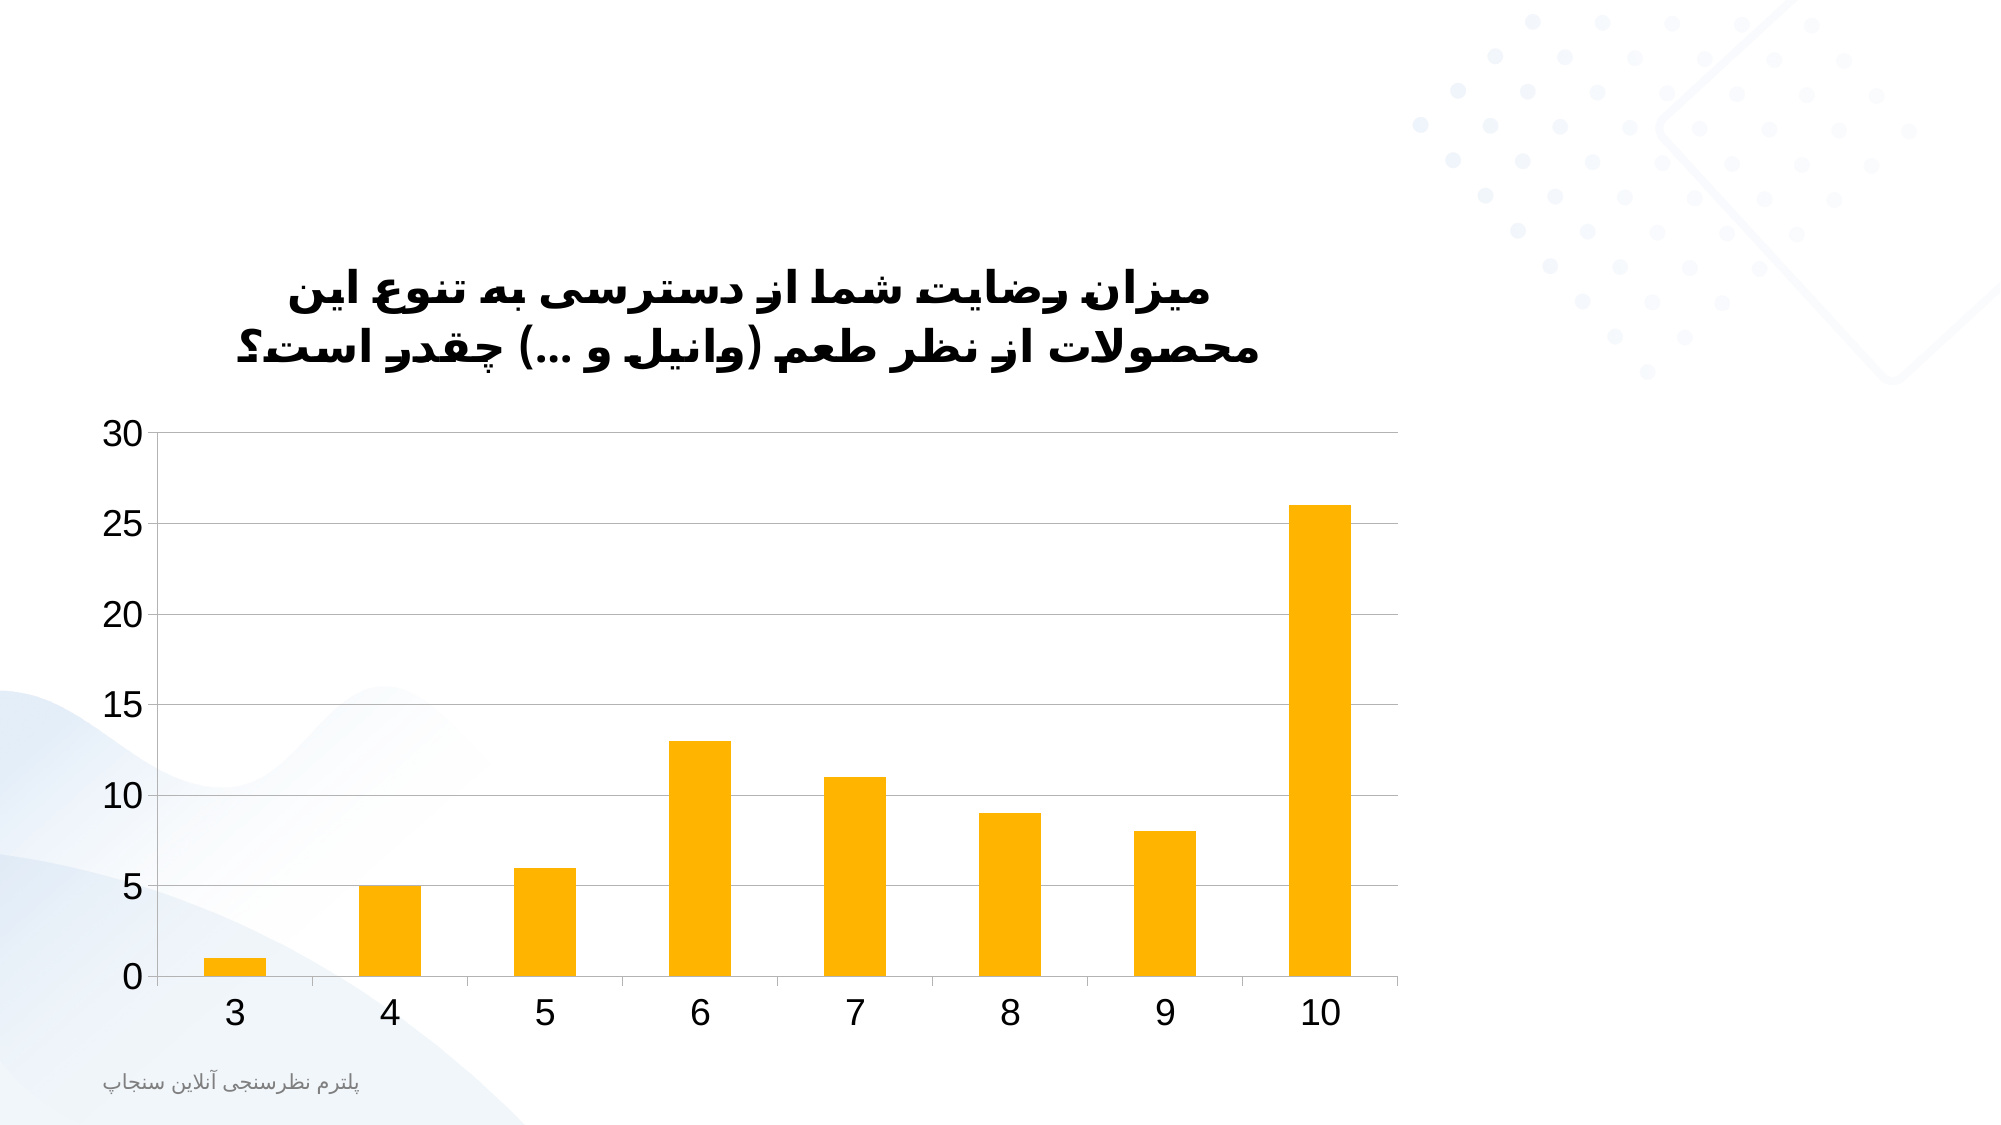

### Chart

| Category | میزان رضایت شما از دسترسی به تنوع این محصولات از نظر طعم (وانیل و ...) چقدر است؟ |
|---|---|
| 3 | 1.0 |
| 4 | 5.0 |
| 5 | 6.0 |
| 6 | 13.0 |
| 7 | 11.0 |
| 8 | 9.0 |
| 9 | 8.0 |
| 10 | 26.0 |